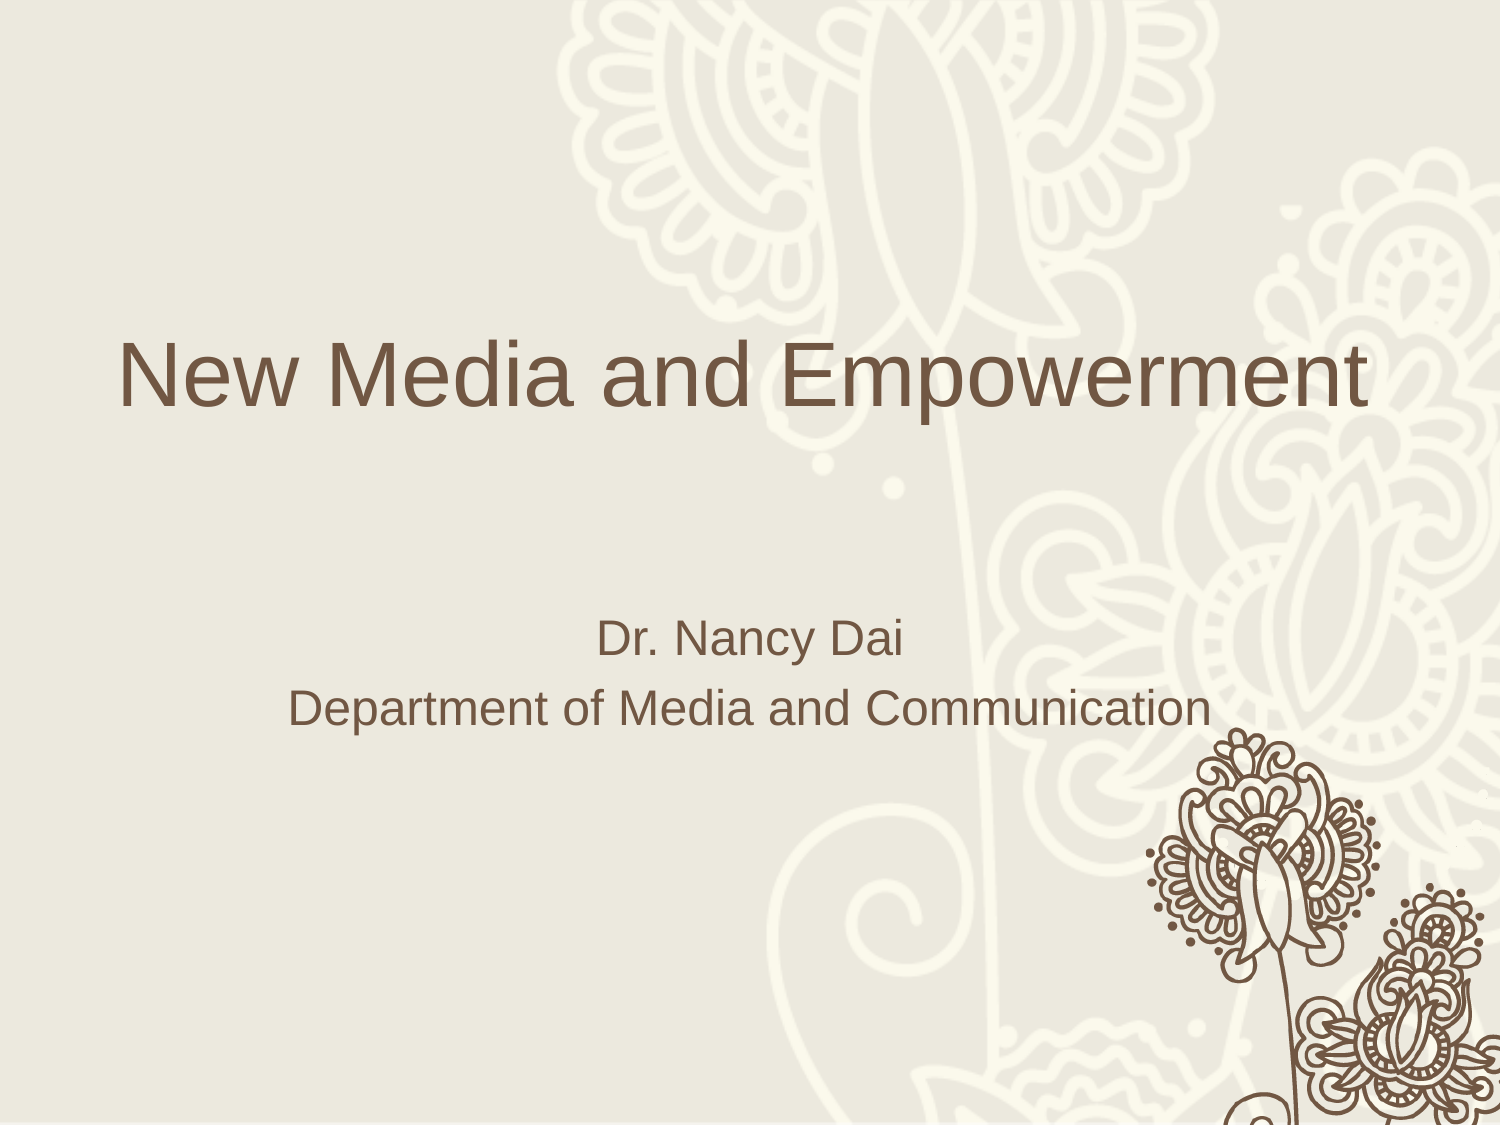

# New Media and Empowerment
Dr. Nancy Dai
Department of Media and Communication